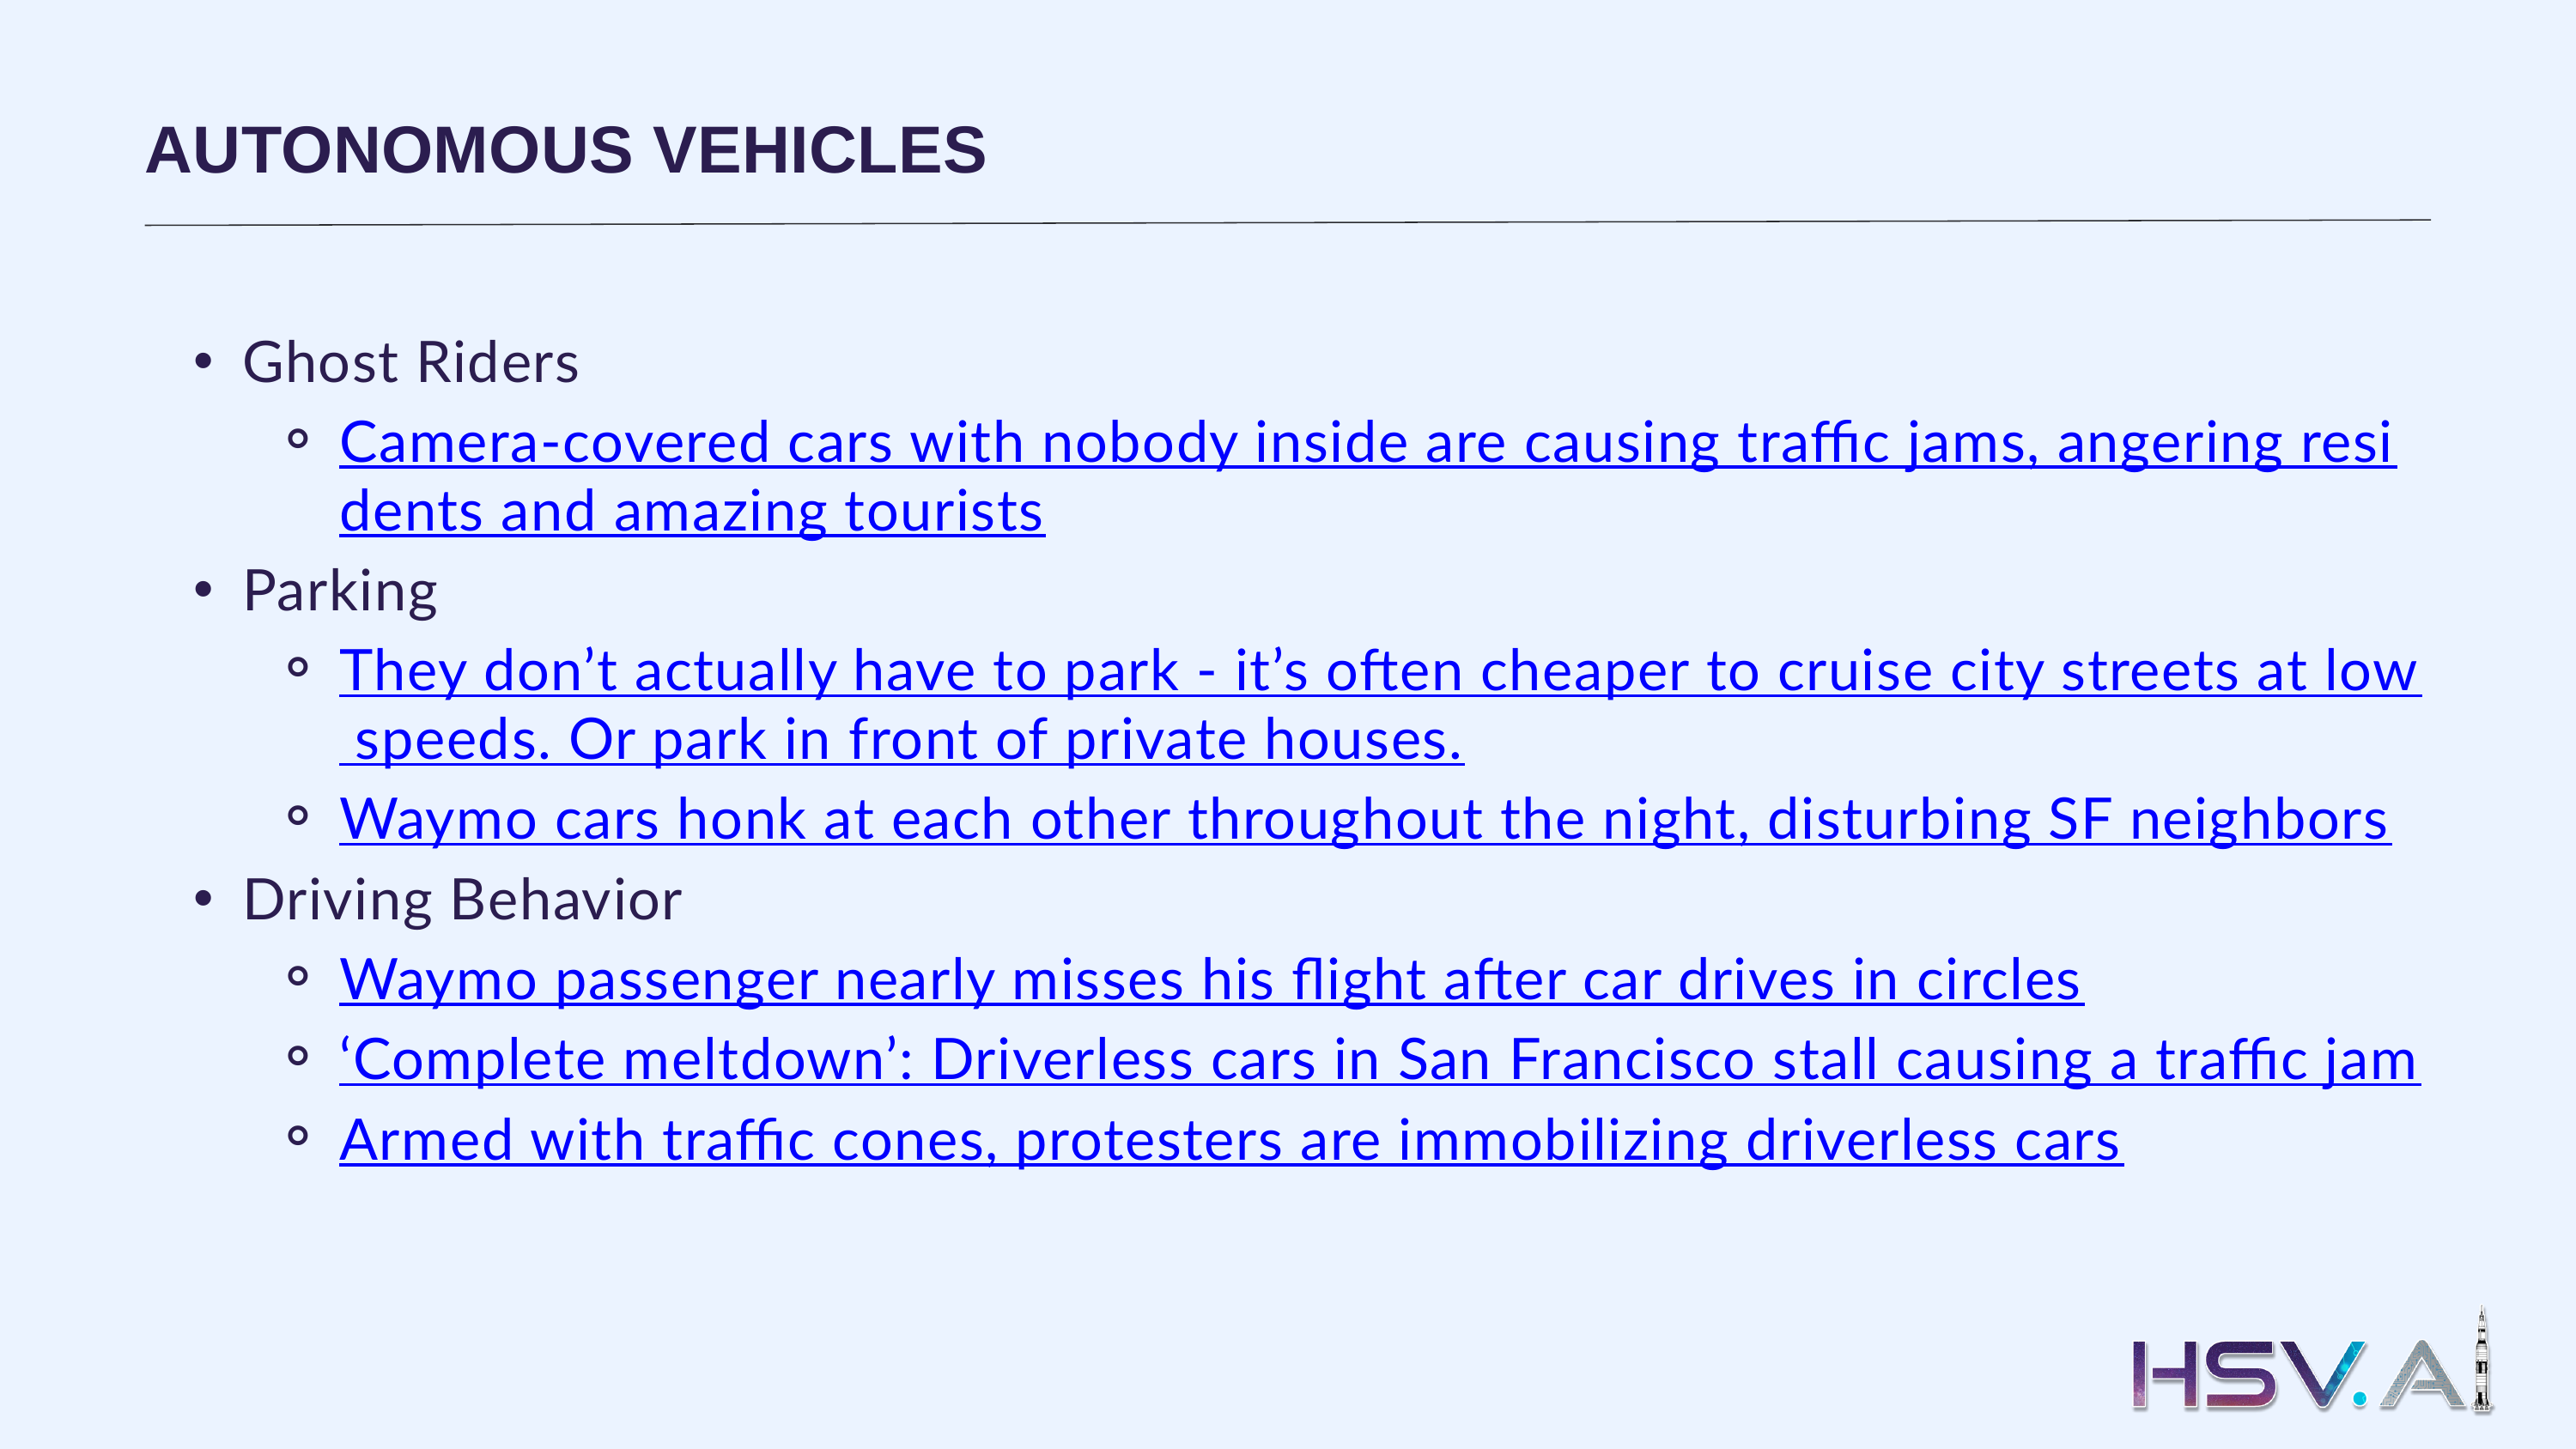

AUTONOMOUS VEHICLES

Ghost Riders
Camera-covered cars with nobody inside are causing traffic jams, angering residents and amazing tourists
Parking
They don’t actually have to park - it’s often cheaper to cruise city streets at low speeds. Or park in front of private houses.
Waymo cars honk at each other throughout the night, disturbing SF neighbors
Driving Behavior
Waymo passenger nearly misses his flight after car drives in circles
‘Complete meltdown’: Driverless cars in San Francisco stall causing a traffic jam
Armed with traffic cones, protesters are immobilizing driverless cars